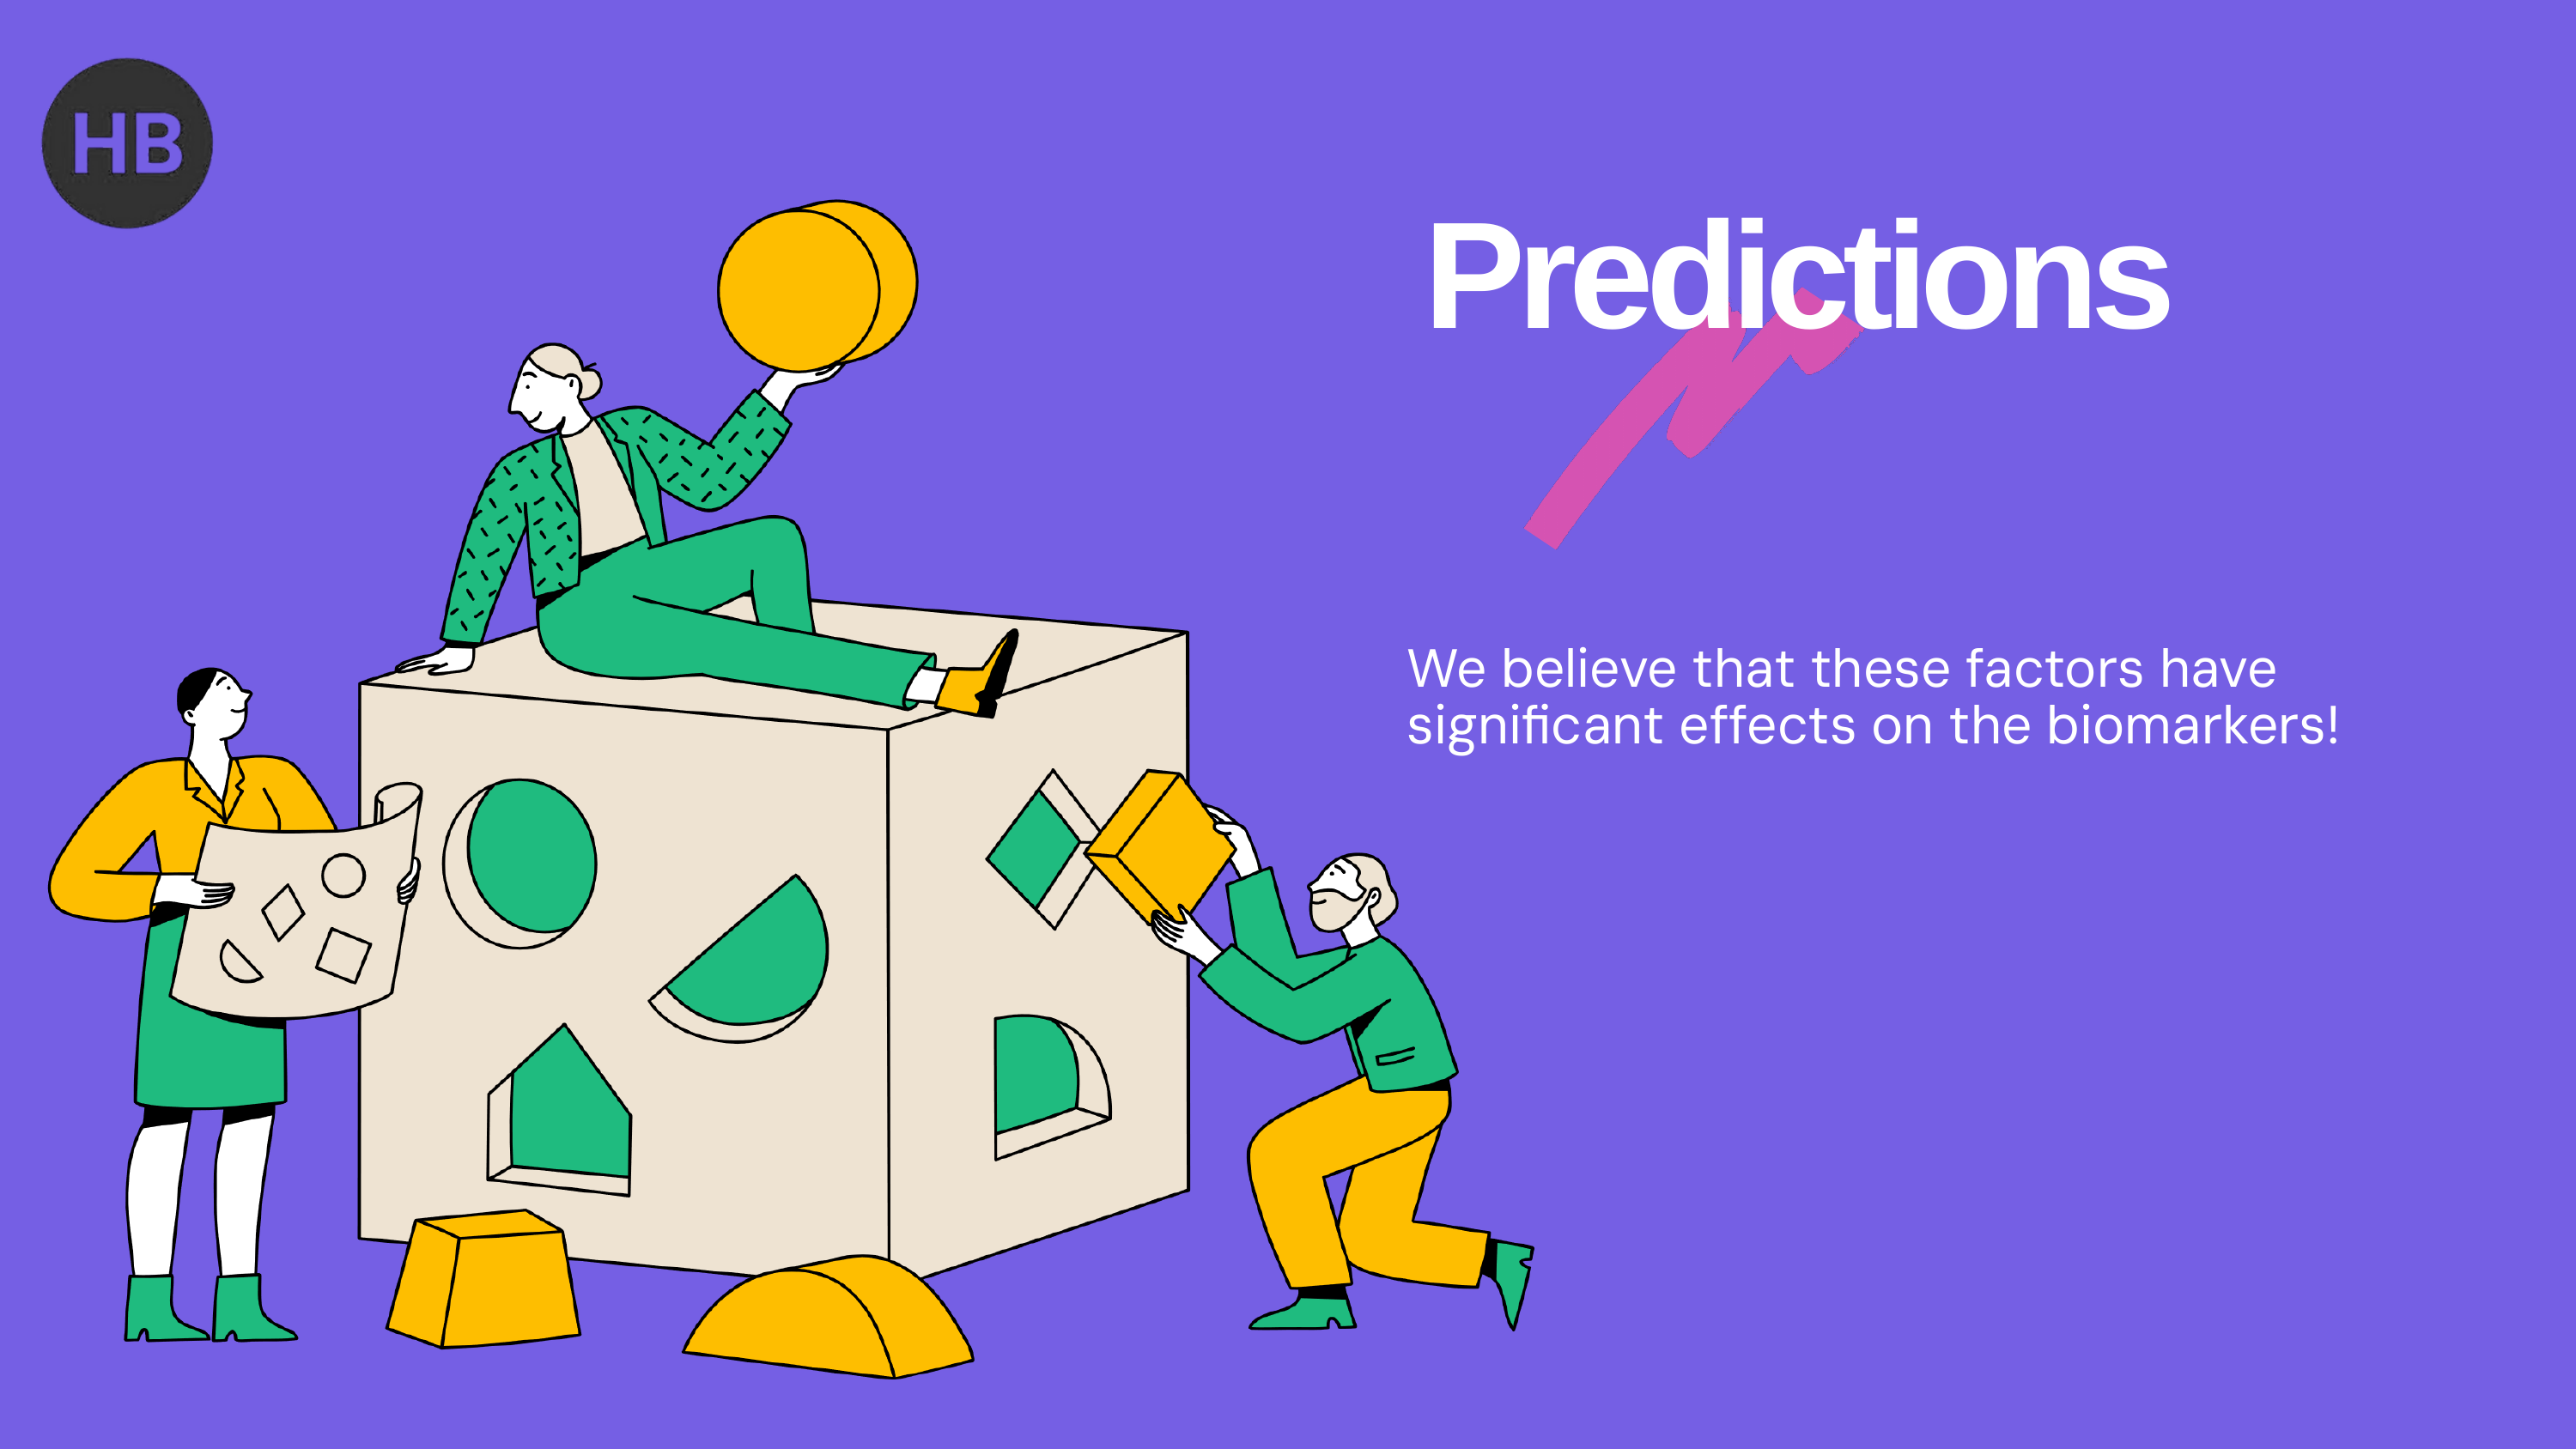

Predictions

We believe that these factors have significant effects on the biomarkers!